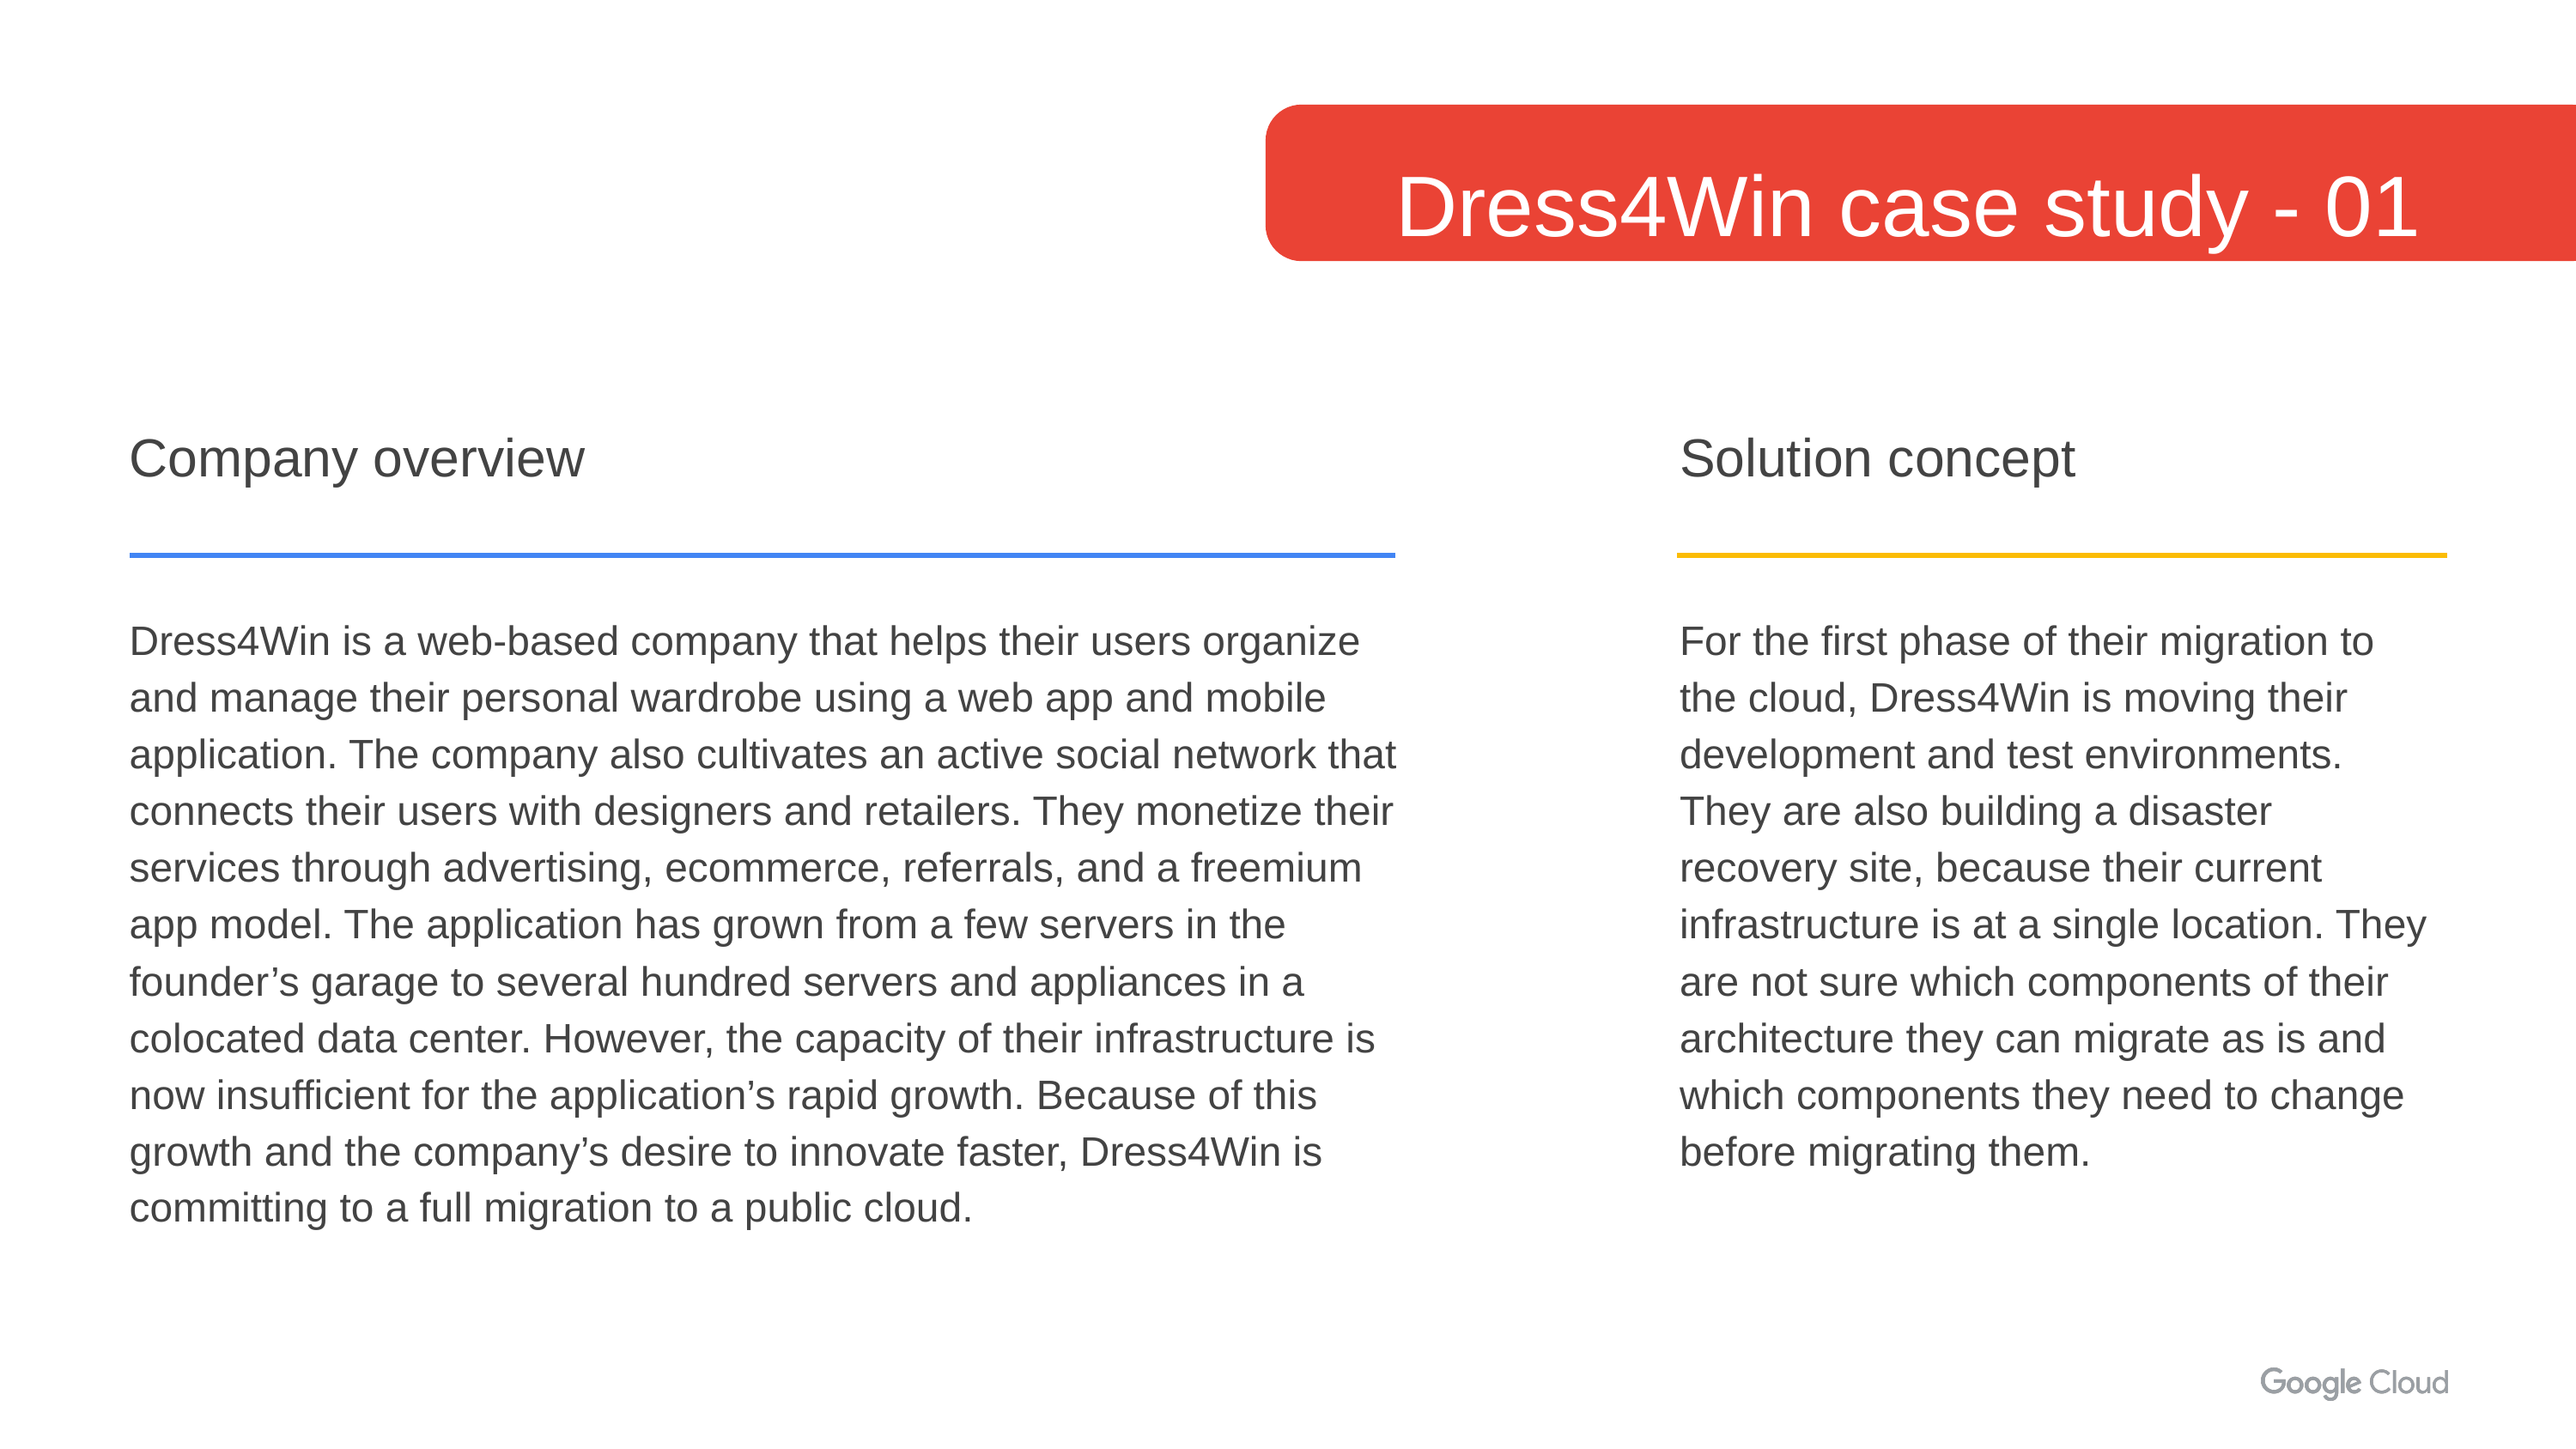

Dress4Win case study - 01
Company overview
Solution concept
Dress4Win is a web-based company that helps their users organize and manage their personal wardrobe using a web app and mobile application. The company also cultivates an active social network that connects their users with designers and retailers. They monetize their services through advertising, ecommerce, referrals, and a freemium app model. The application has grown from a few servers in the founder’s garage to several hundred servers and appliances in a colocated data center. However, the capacity of their infrastructure is now insufficient for the application’s rapid growth. Because of this growth and the company’s desire to innovate faster, Dress4Win is committing to a full migration to a public cloud.
For the first phase of their migration to the cloud, Dress4Win is moving their development and test environments. They are also building a disaster recovery site, because their current infrastructure is at a single location. They are not sure which components of their architecture they can migrate as is and which components they need to change before migrating them.